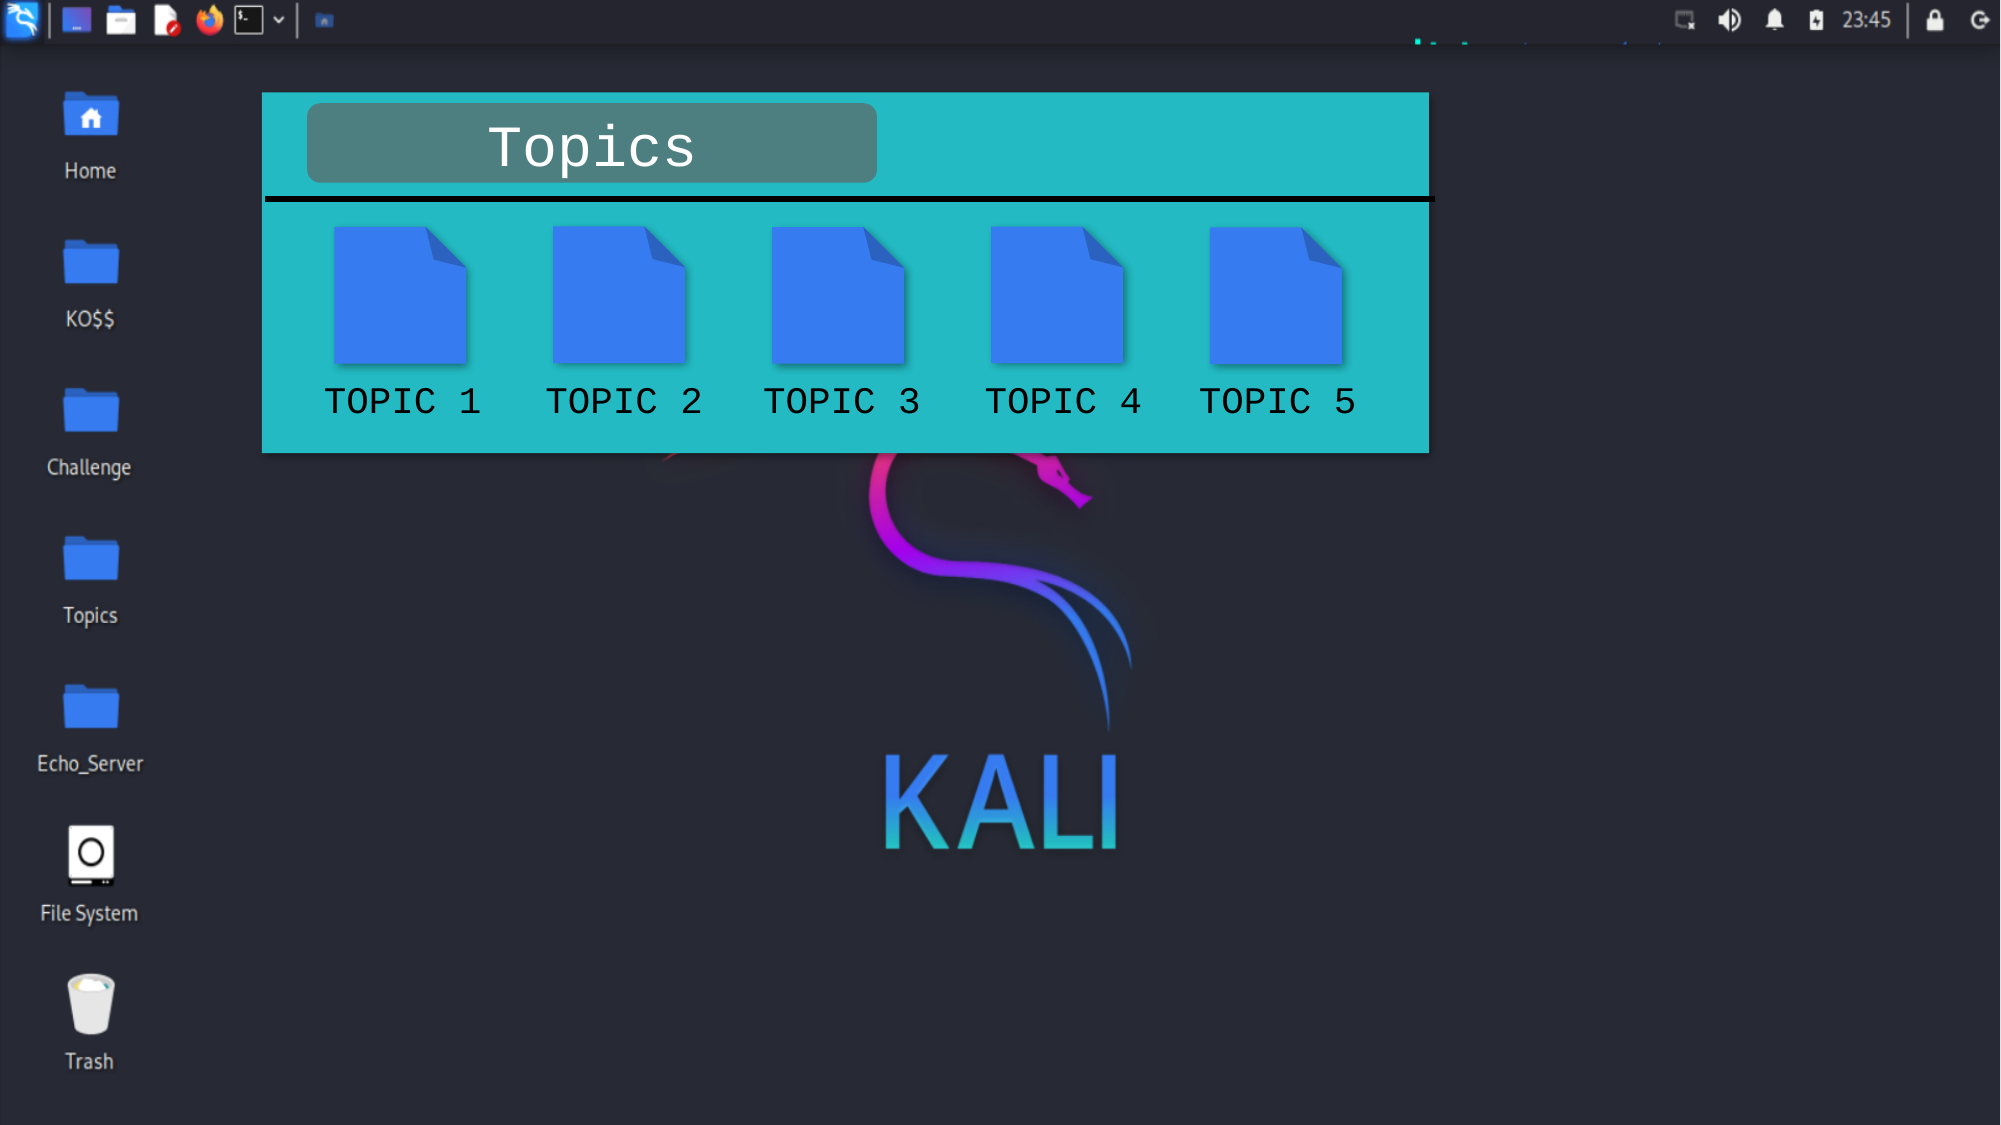

Topics

TOPIC 1
TOPIC 2
TOPIC 3
TOPIC 4
TOPIC 5